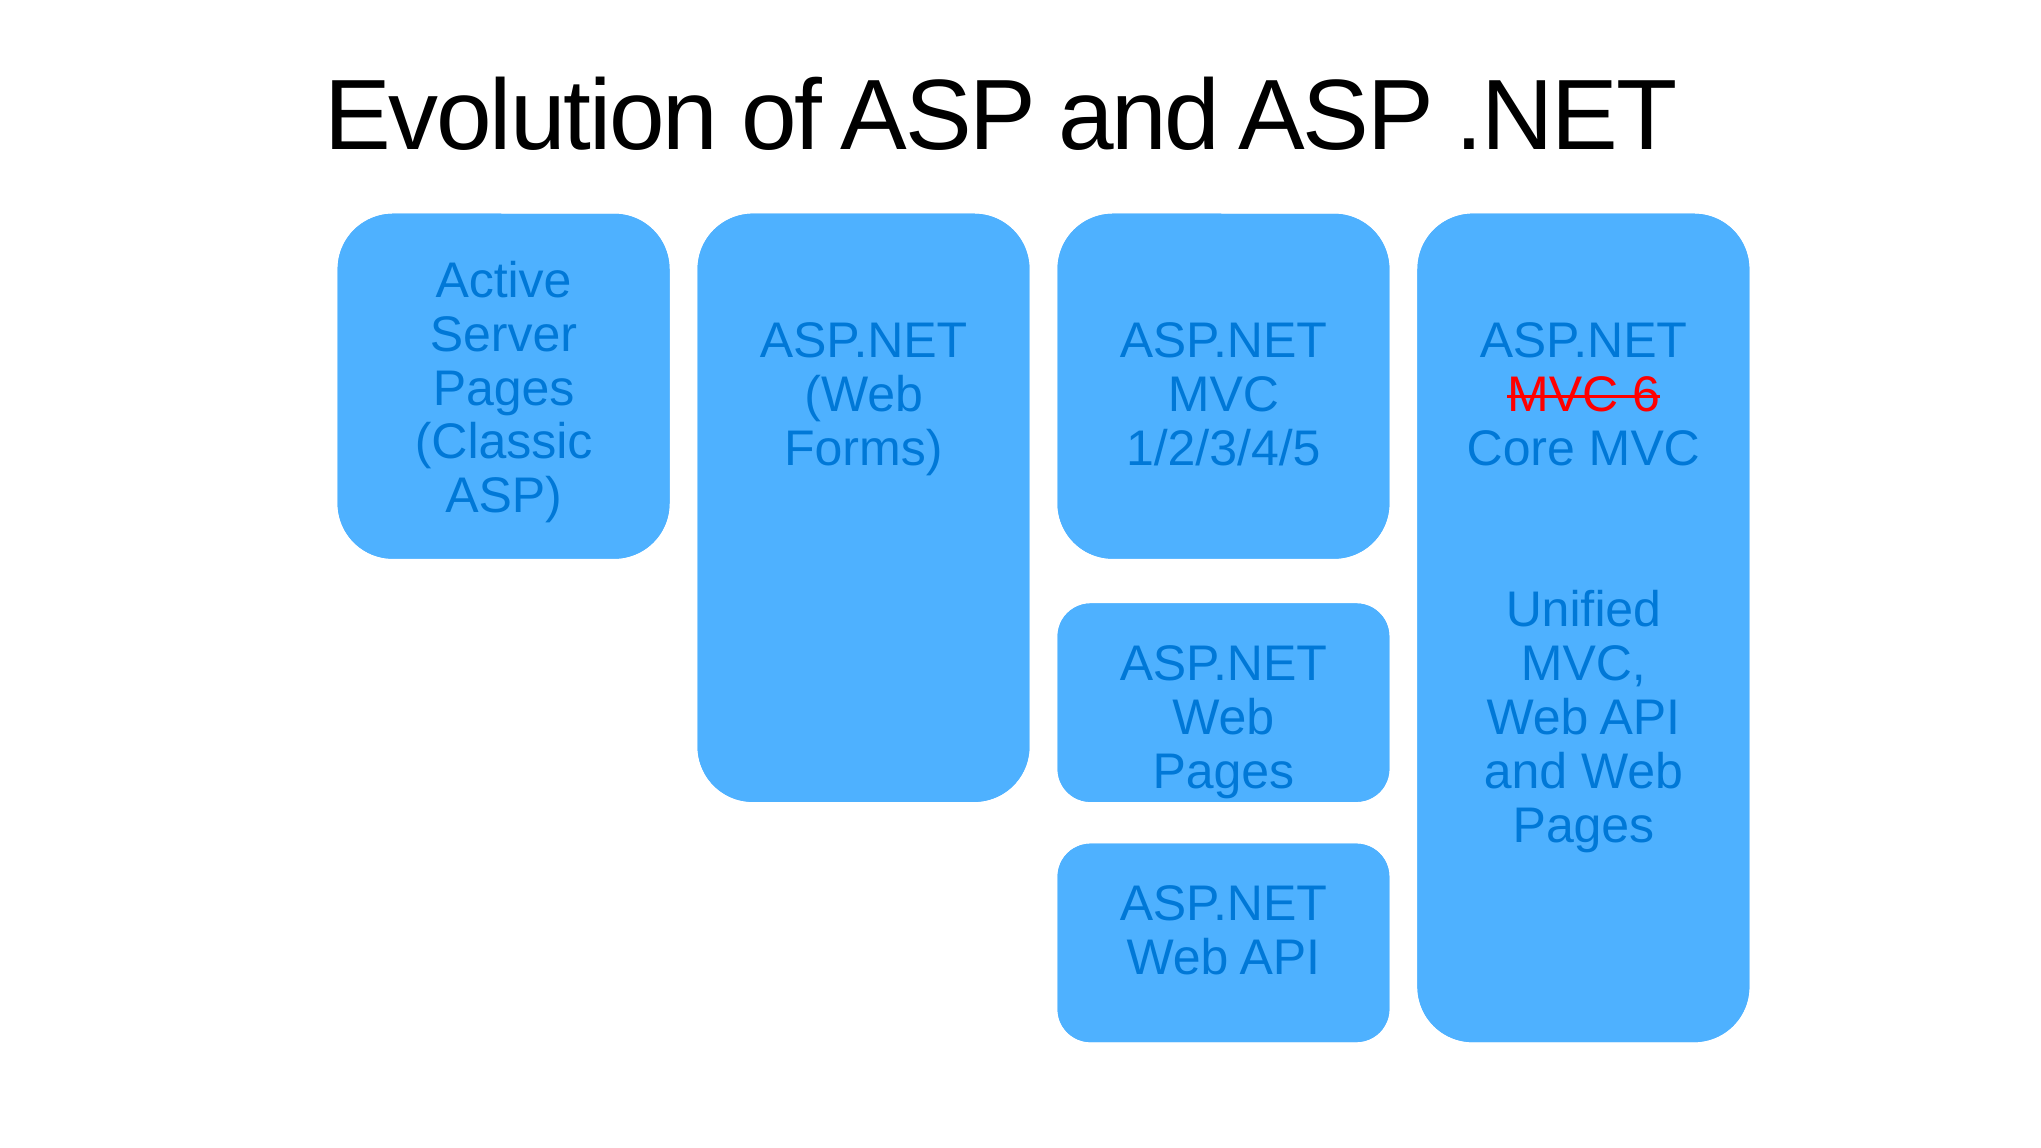

# Evolution of ASP and ASP .NET
Active Server Pages
(Classic ASP)

ASP.NET
MVC
1/2/3/4/5

ASP.NET
MVC 6

Unified MVC, Web API and Web Pages

ASP.NET
(Web Forms)
ASP.NET
Web Pages
ASP.NET
Web API
Active Server Pages
(Classic ASP)

ASP.NET
MVC
1/2/3/4/5

ASP.NET
MVC 6
Core MVC

Unified MVC, Web API and Web Pages

ASP.NET
(Web Forms)
ASP.NET
Web Pages
ASP.NET
Web API